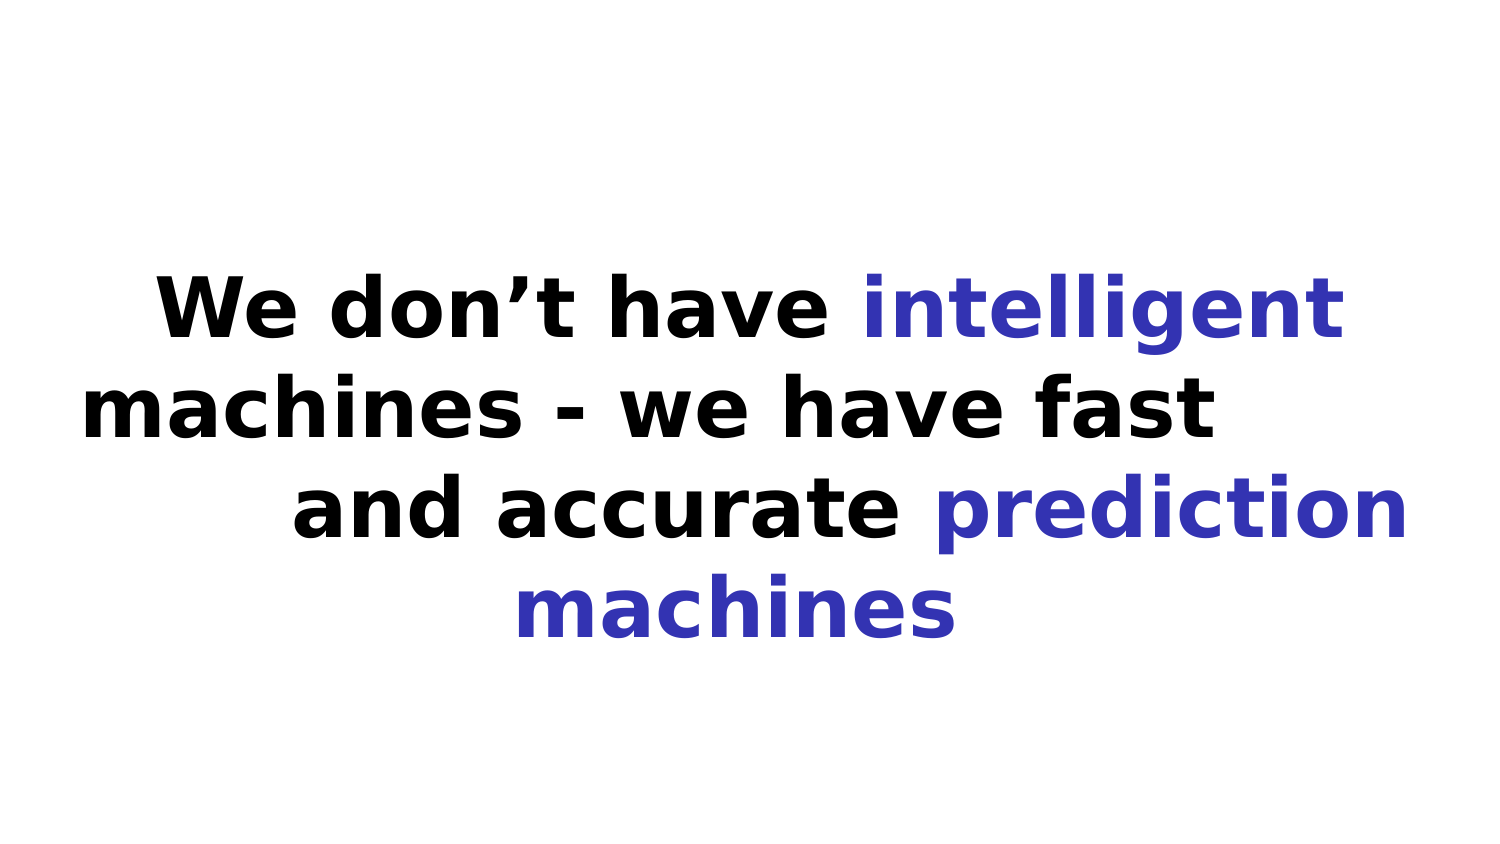

We don’t have intelligent machines - we have fast               and accurate prediction machines